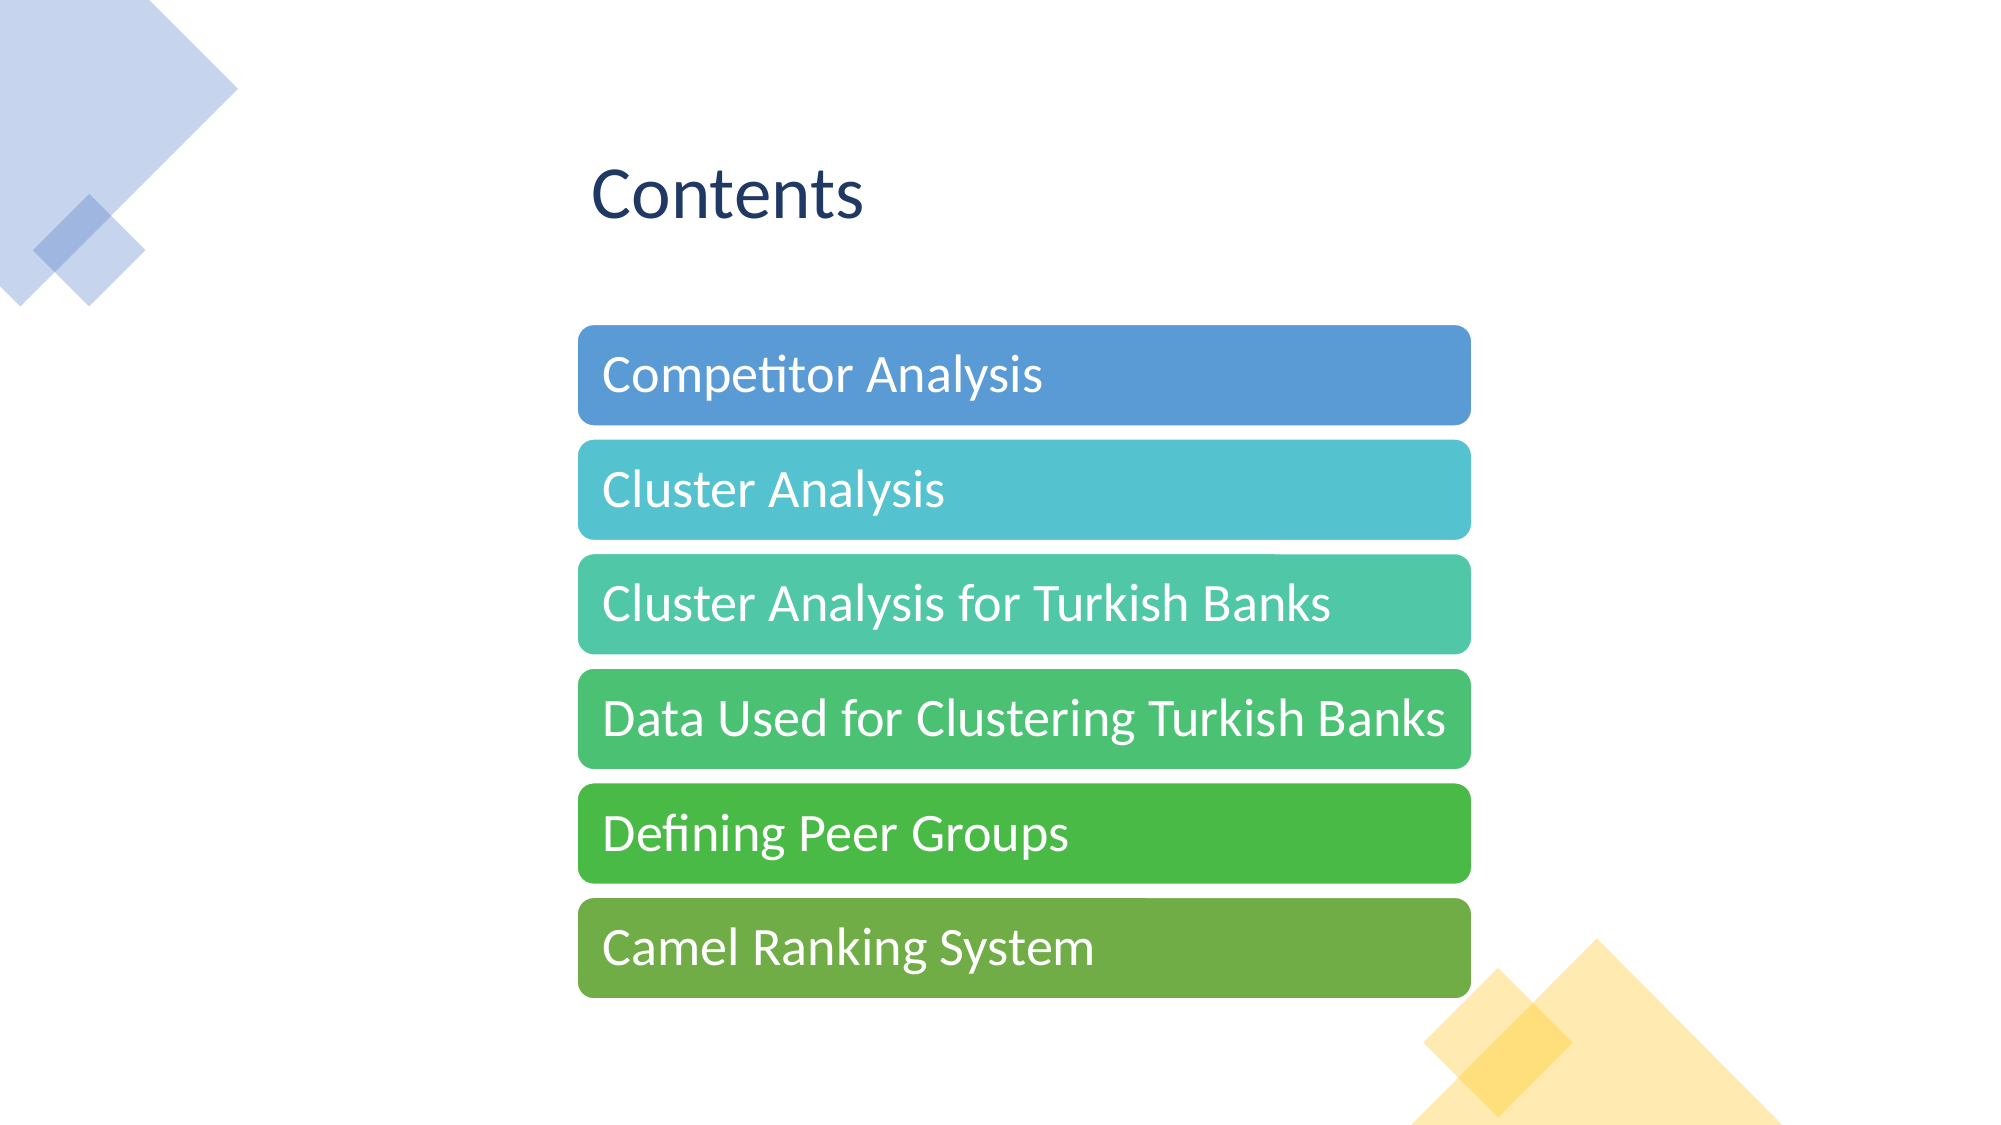

# Contents
Competitor Analysis
Cluster Analysis
Cluster Analysis for Turkish Banks
Data Used for Clustering Turkish Banks
Defining Peer Groups
Camel Ranking System